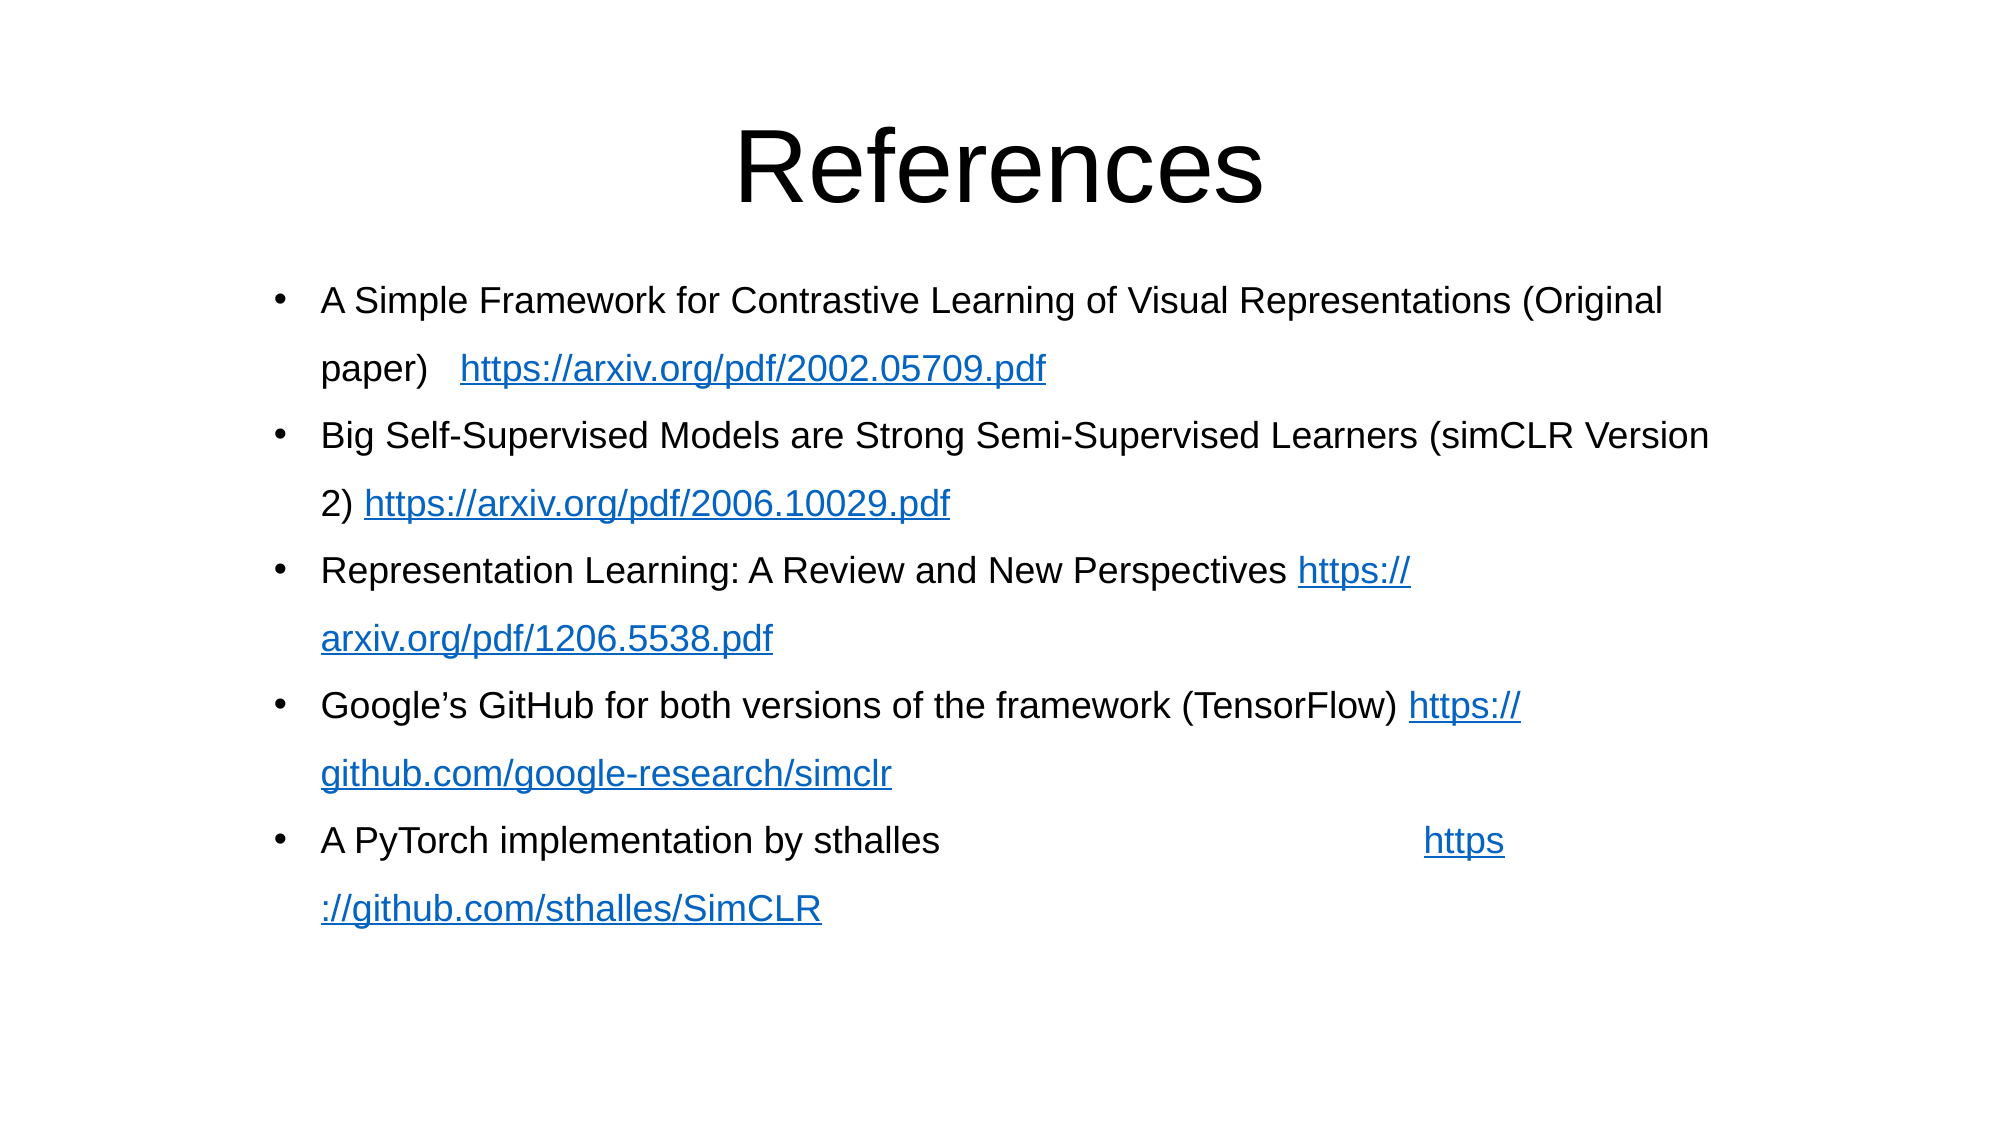

References
A Simple Framework for Contrastive Learning of Visual Representations (Original paper)   https://arxiv.org/pdf/2002.05709.pdf
Big Self-Supervised Models are Strong Semi-Supervised Learners (simCLR Version 2) https://arxiv.org/pdf/2006.10029.pdf
Representation Learning: A Review and New Perspectives https://arxiv.org/pdf/1206.5538.pdf
Google’s GitHub for both versions of the framework (TensorFlow) https://github.com/google-research/simclr
A PyTorch implementation by sthalles                                              https://github.com/sthalles/SimCLR